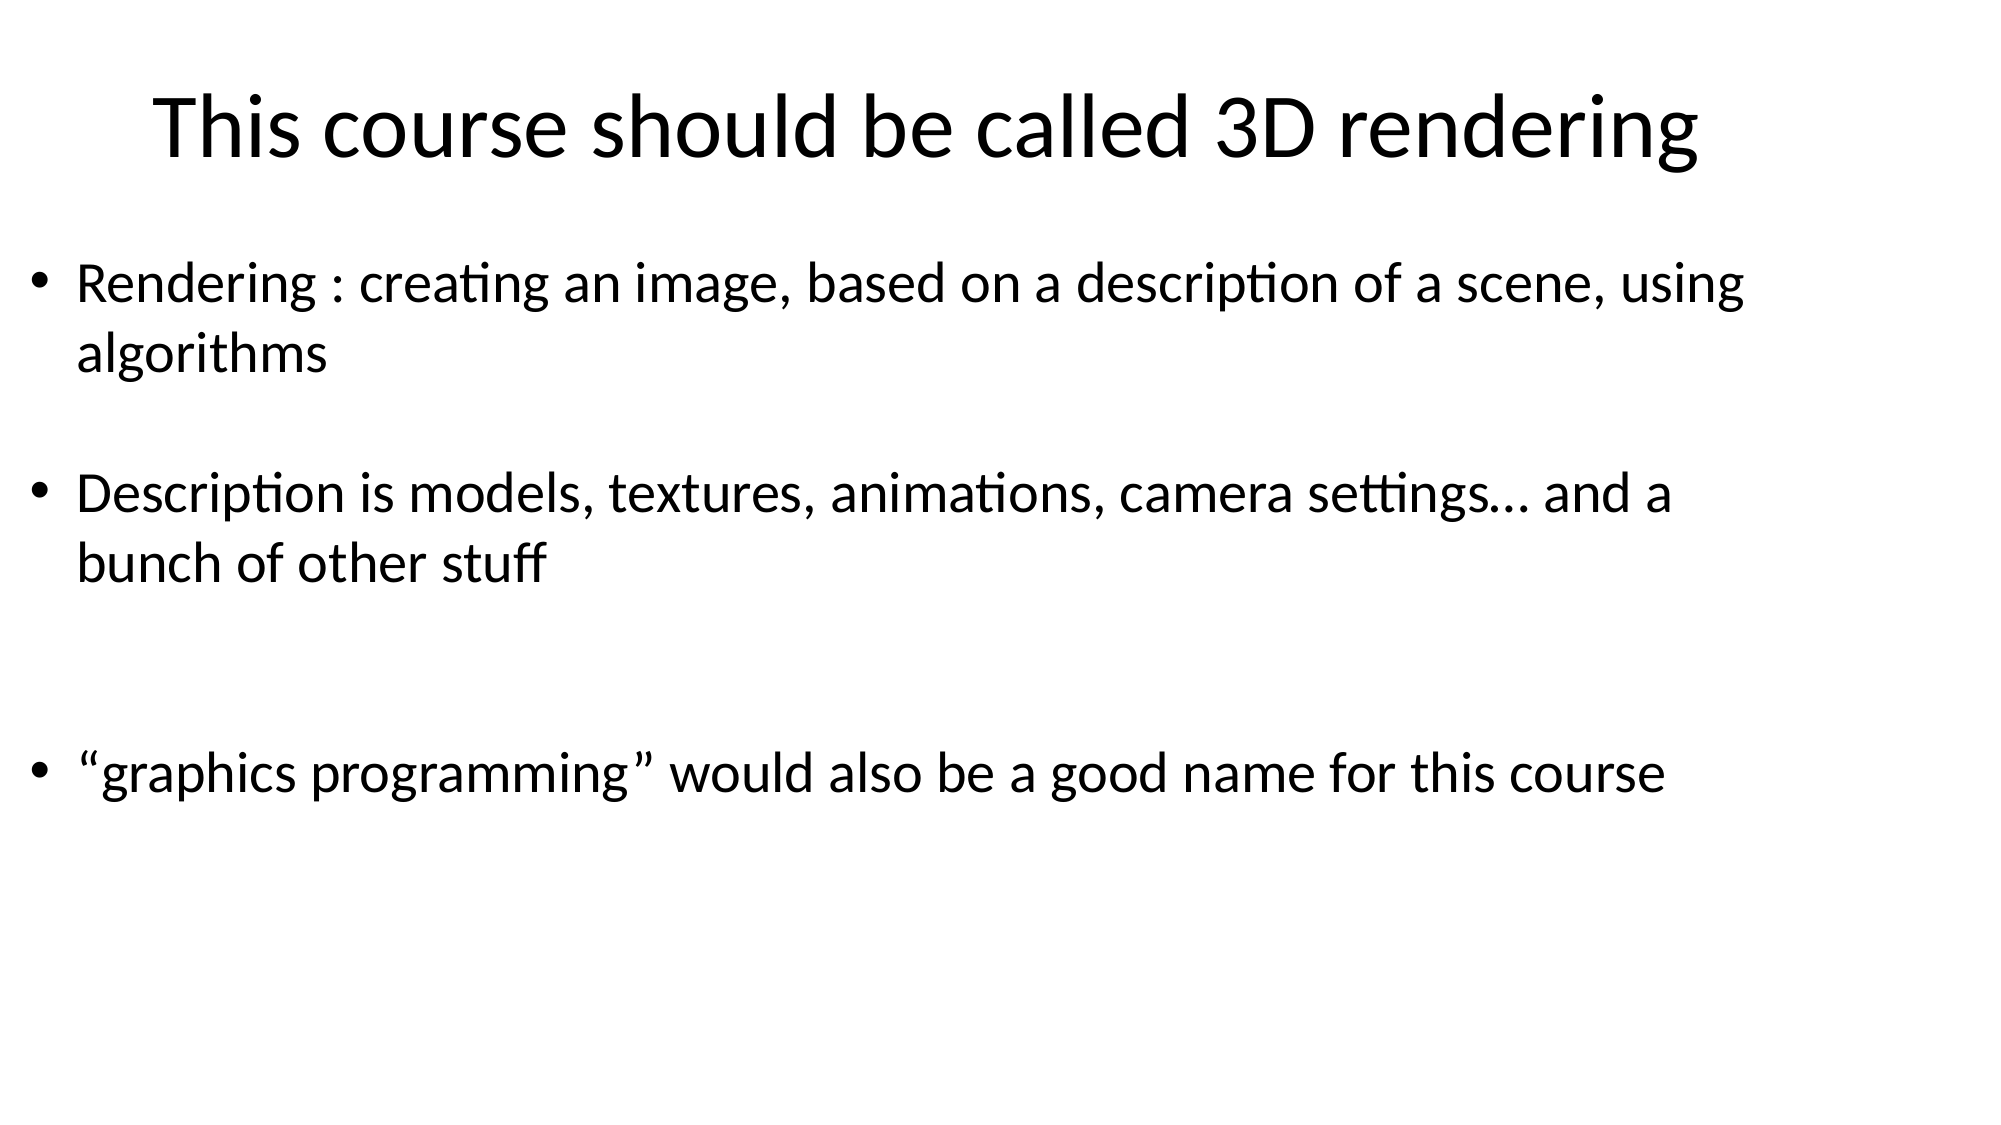

# This course should be called 3D rendering
Rendering : creating an image, based on a description of a scene, using algorithms

Description is models, textures, animations, camera settings… and a bunch of other stuff

“graphics programming” would also be a good name for this course